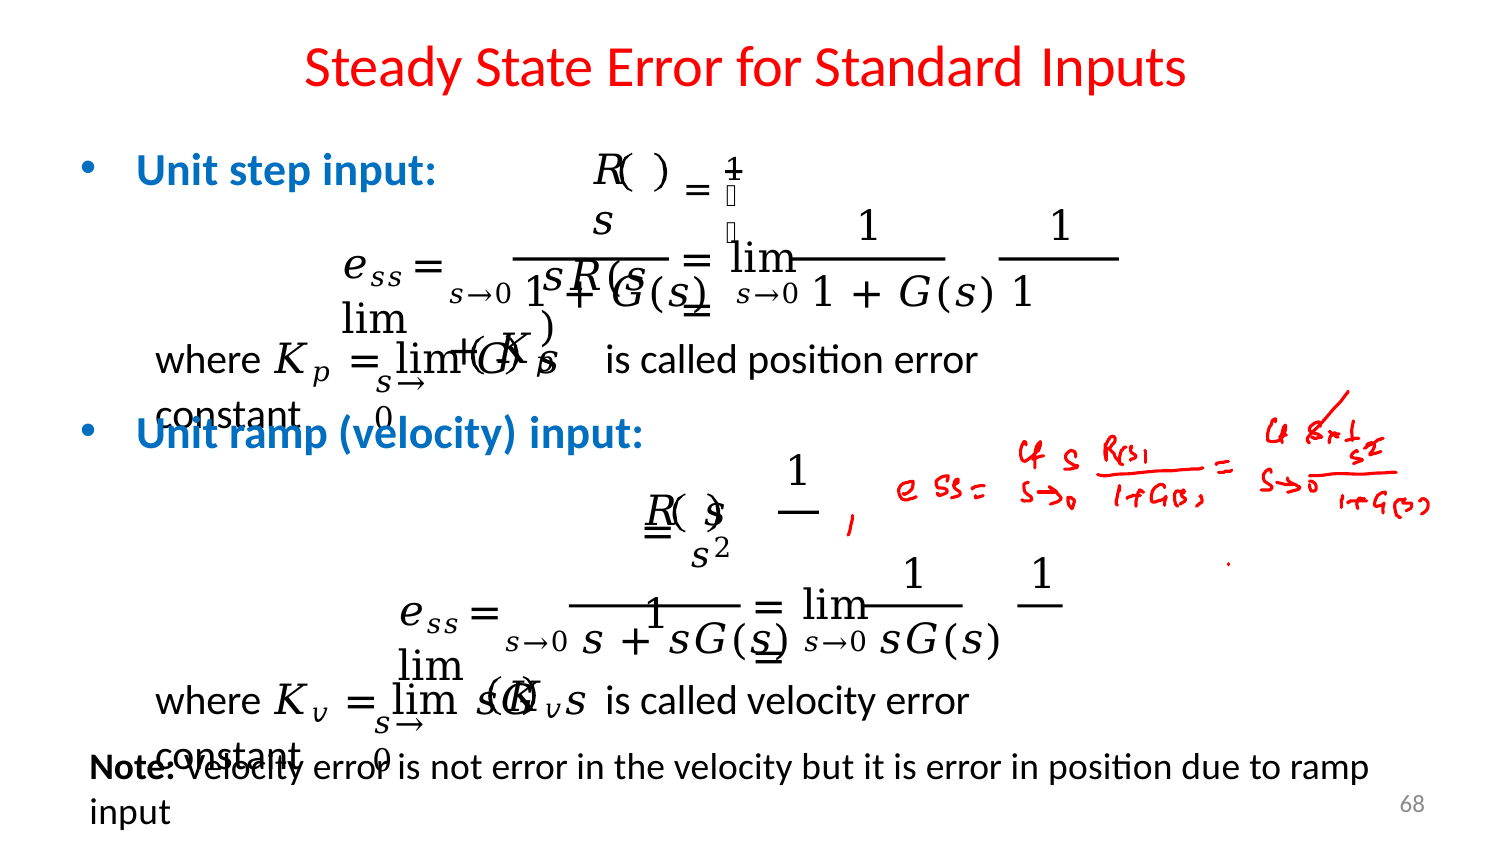

# Steady State Error for Standard Inputs
= 1
𝑅 𝑠
𝑠𝑅(𝑠)
Unit step input:

𝑠
1
1
𝑒𝑠𝑠 = lim
= lim	=
𝑠→0 1 + 𝐺(𝑠)	𝑠→0 1 + 𝐺(𝑠)	1 + 𝐾𝑝

where 𝐾𝑝  = lim 𝐺 𝑠	is called position error constant

𝑠→0
Unit ramp (velocity) input:
1
𝑅 𝑠	= 𝑠2
1

1
1
𝑒𝑠𝑠 = lim
= lim	=
𝑠→0 𝑠 + 𝑠𝐺(𝑠)	𝑠→0 𝑠𝐺(𝑠)	𝐾𝑣

where 𝐾𝑣  = lim 𝑠𝐺  𝑠	is called velocity error constant

𝑠→0
Note: Velocity error is not error in the velocity but it is error in position due to ramp input
68